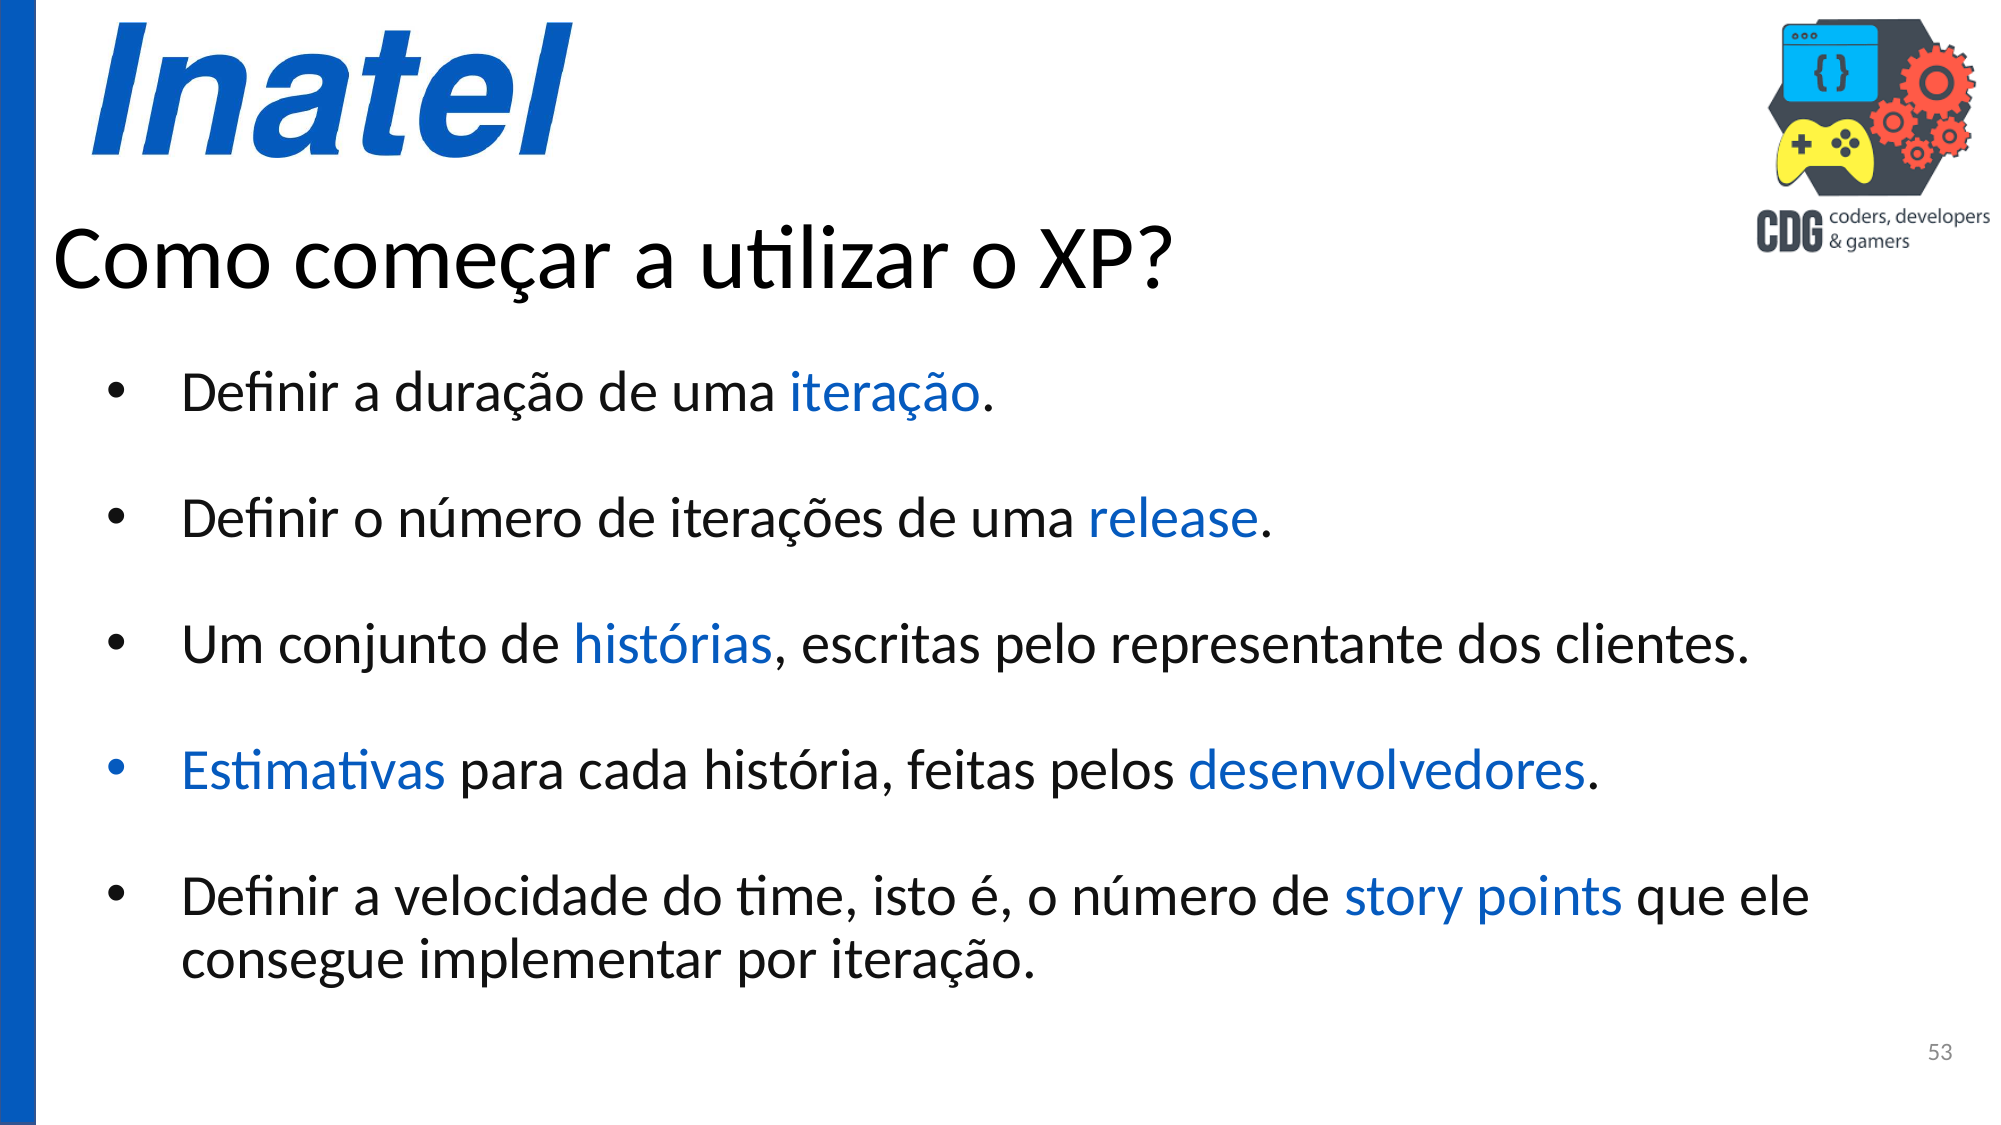

# Como começar a utilizar o XP?
Definir a duração de uma iteração.

Definir o número de iterações de uma release.

Um conjunto de histórias, escritas pelo representante dos clientes.

Estimativas para cada história, feitas pelos desenvolvedores.

Definir a velocidade do time, isto é, o número de story points que ele consegue implementar por iteração.
53